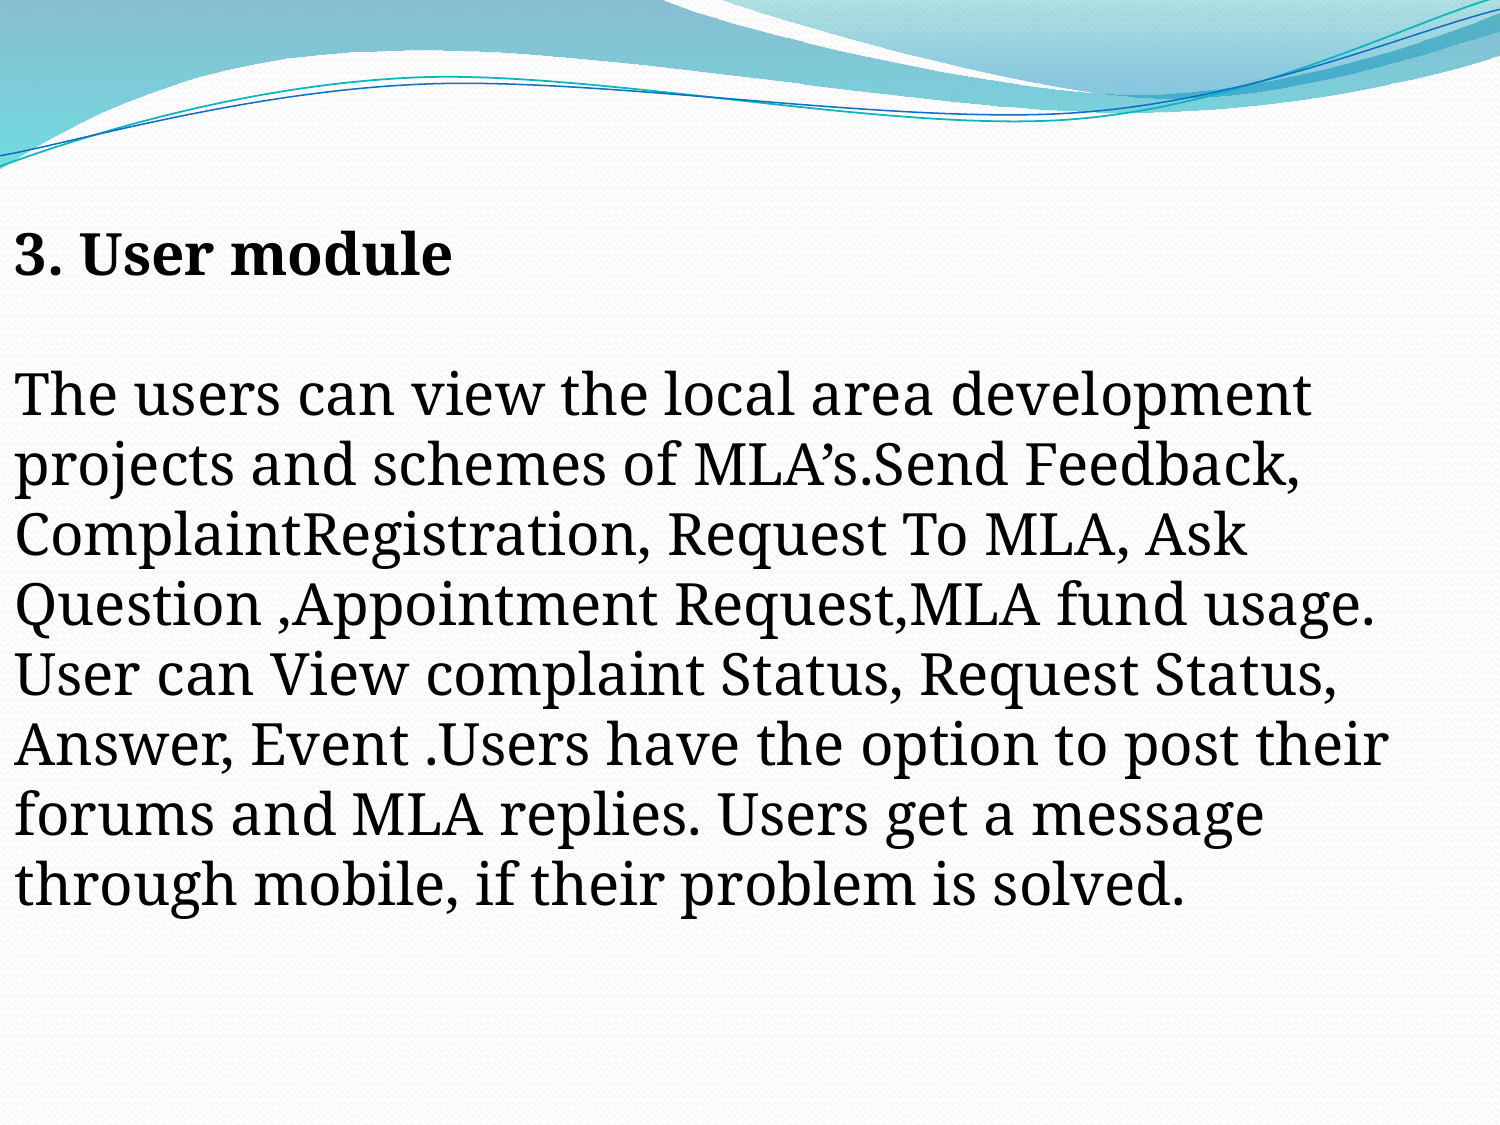

3. User module

The users can view the local area development projects and schemes of MLA’s.Send Feedback, ComplaintRegistration, Request To MLA, Ask Question ,Appointment Request,MLA fund usage. User can View complaint Status, Request Status, Answer, Event .Users have the option to post their forums and MLA replies. Users get a message through mobile, if their problem is solved.